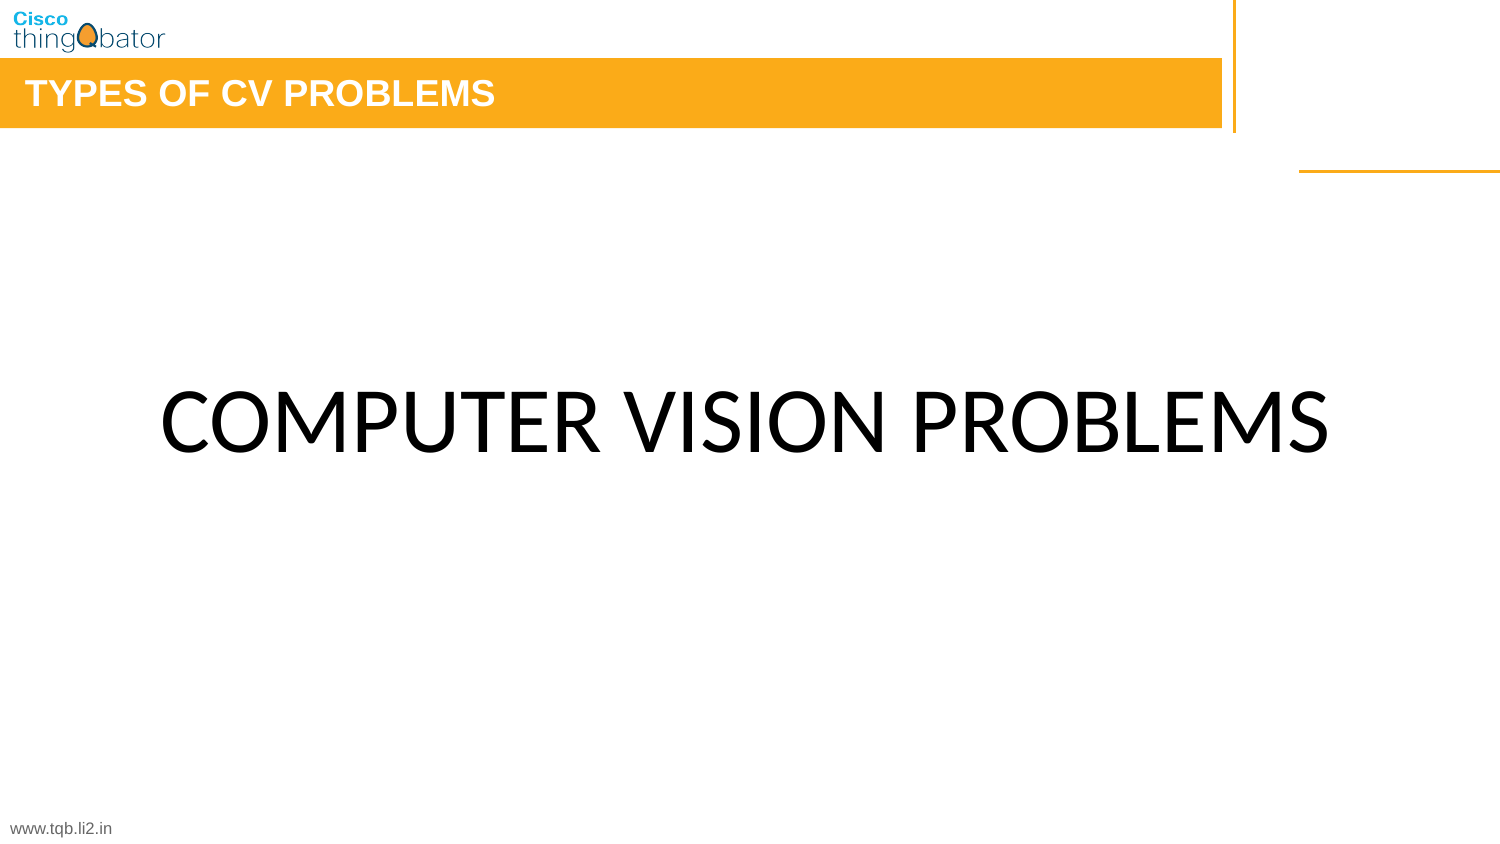

TYPES OF CV PROBLEMS
# COMPUTER VISION PROBLEMS